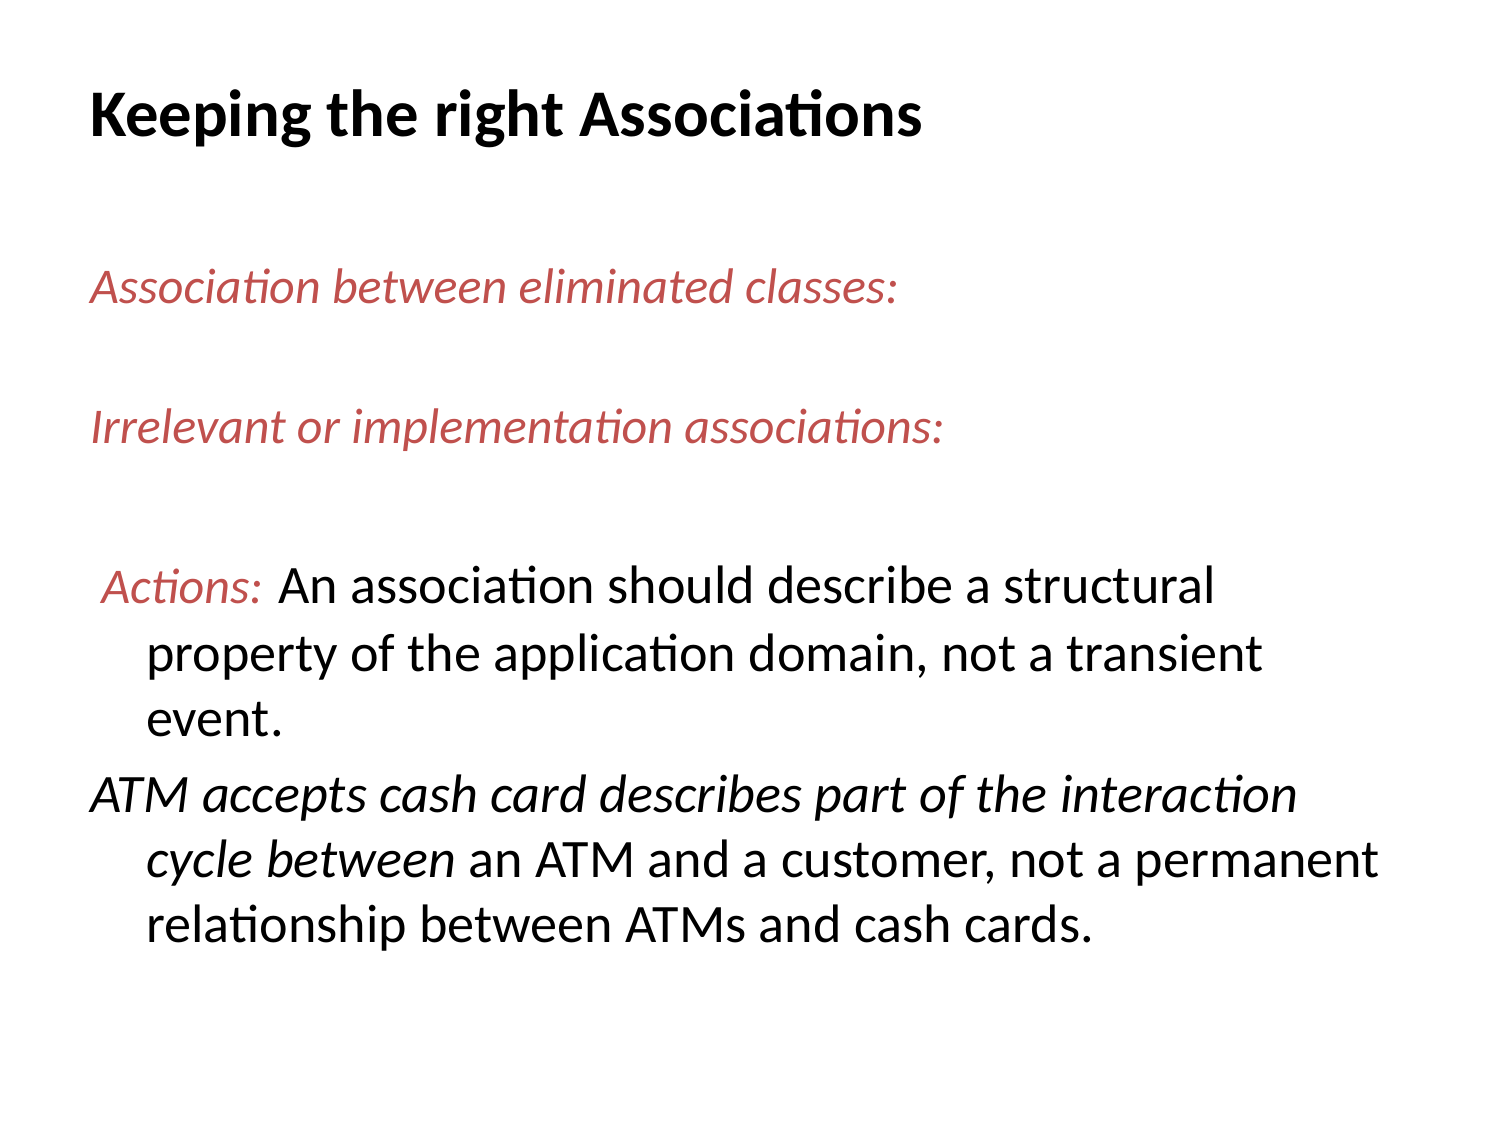

Keeping the right Associations

Association between eliminated classes:

Irrelevant or implementation associations:

 Actions: An association should describe a structural property of the application domain, not a transient event.
ATM accepts cash card describes part of the interaction cycle between an ATM and a customer, not a permanent relationship between ATMs and cash cards.